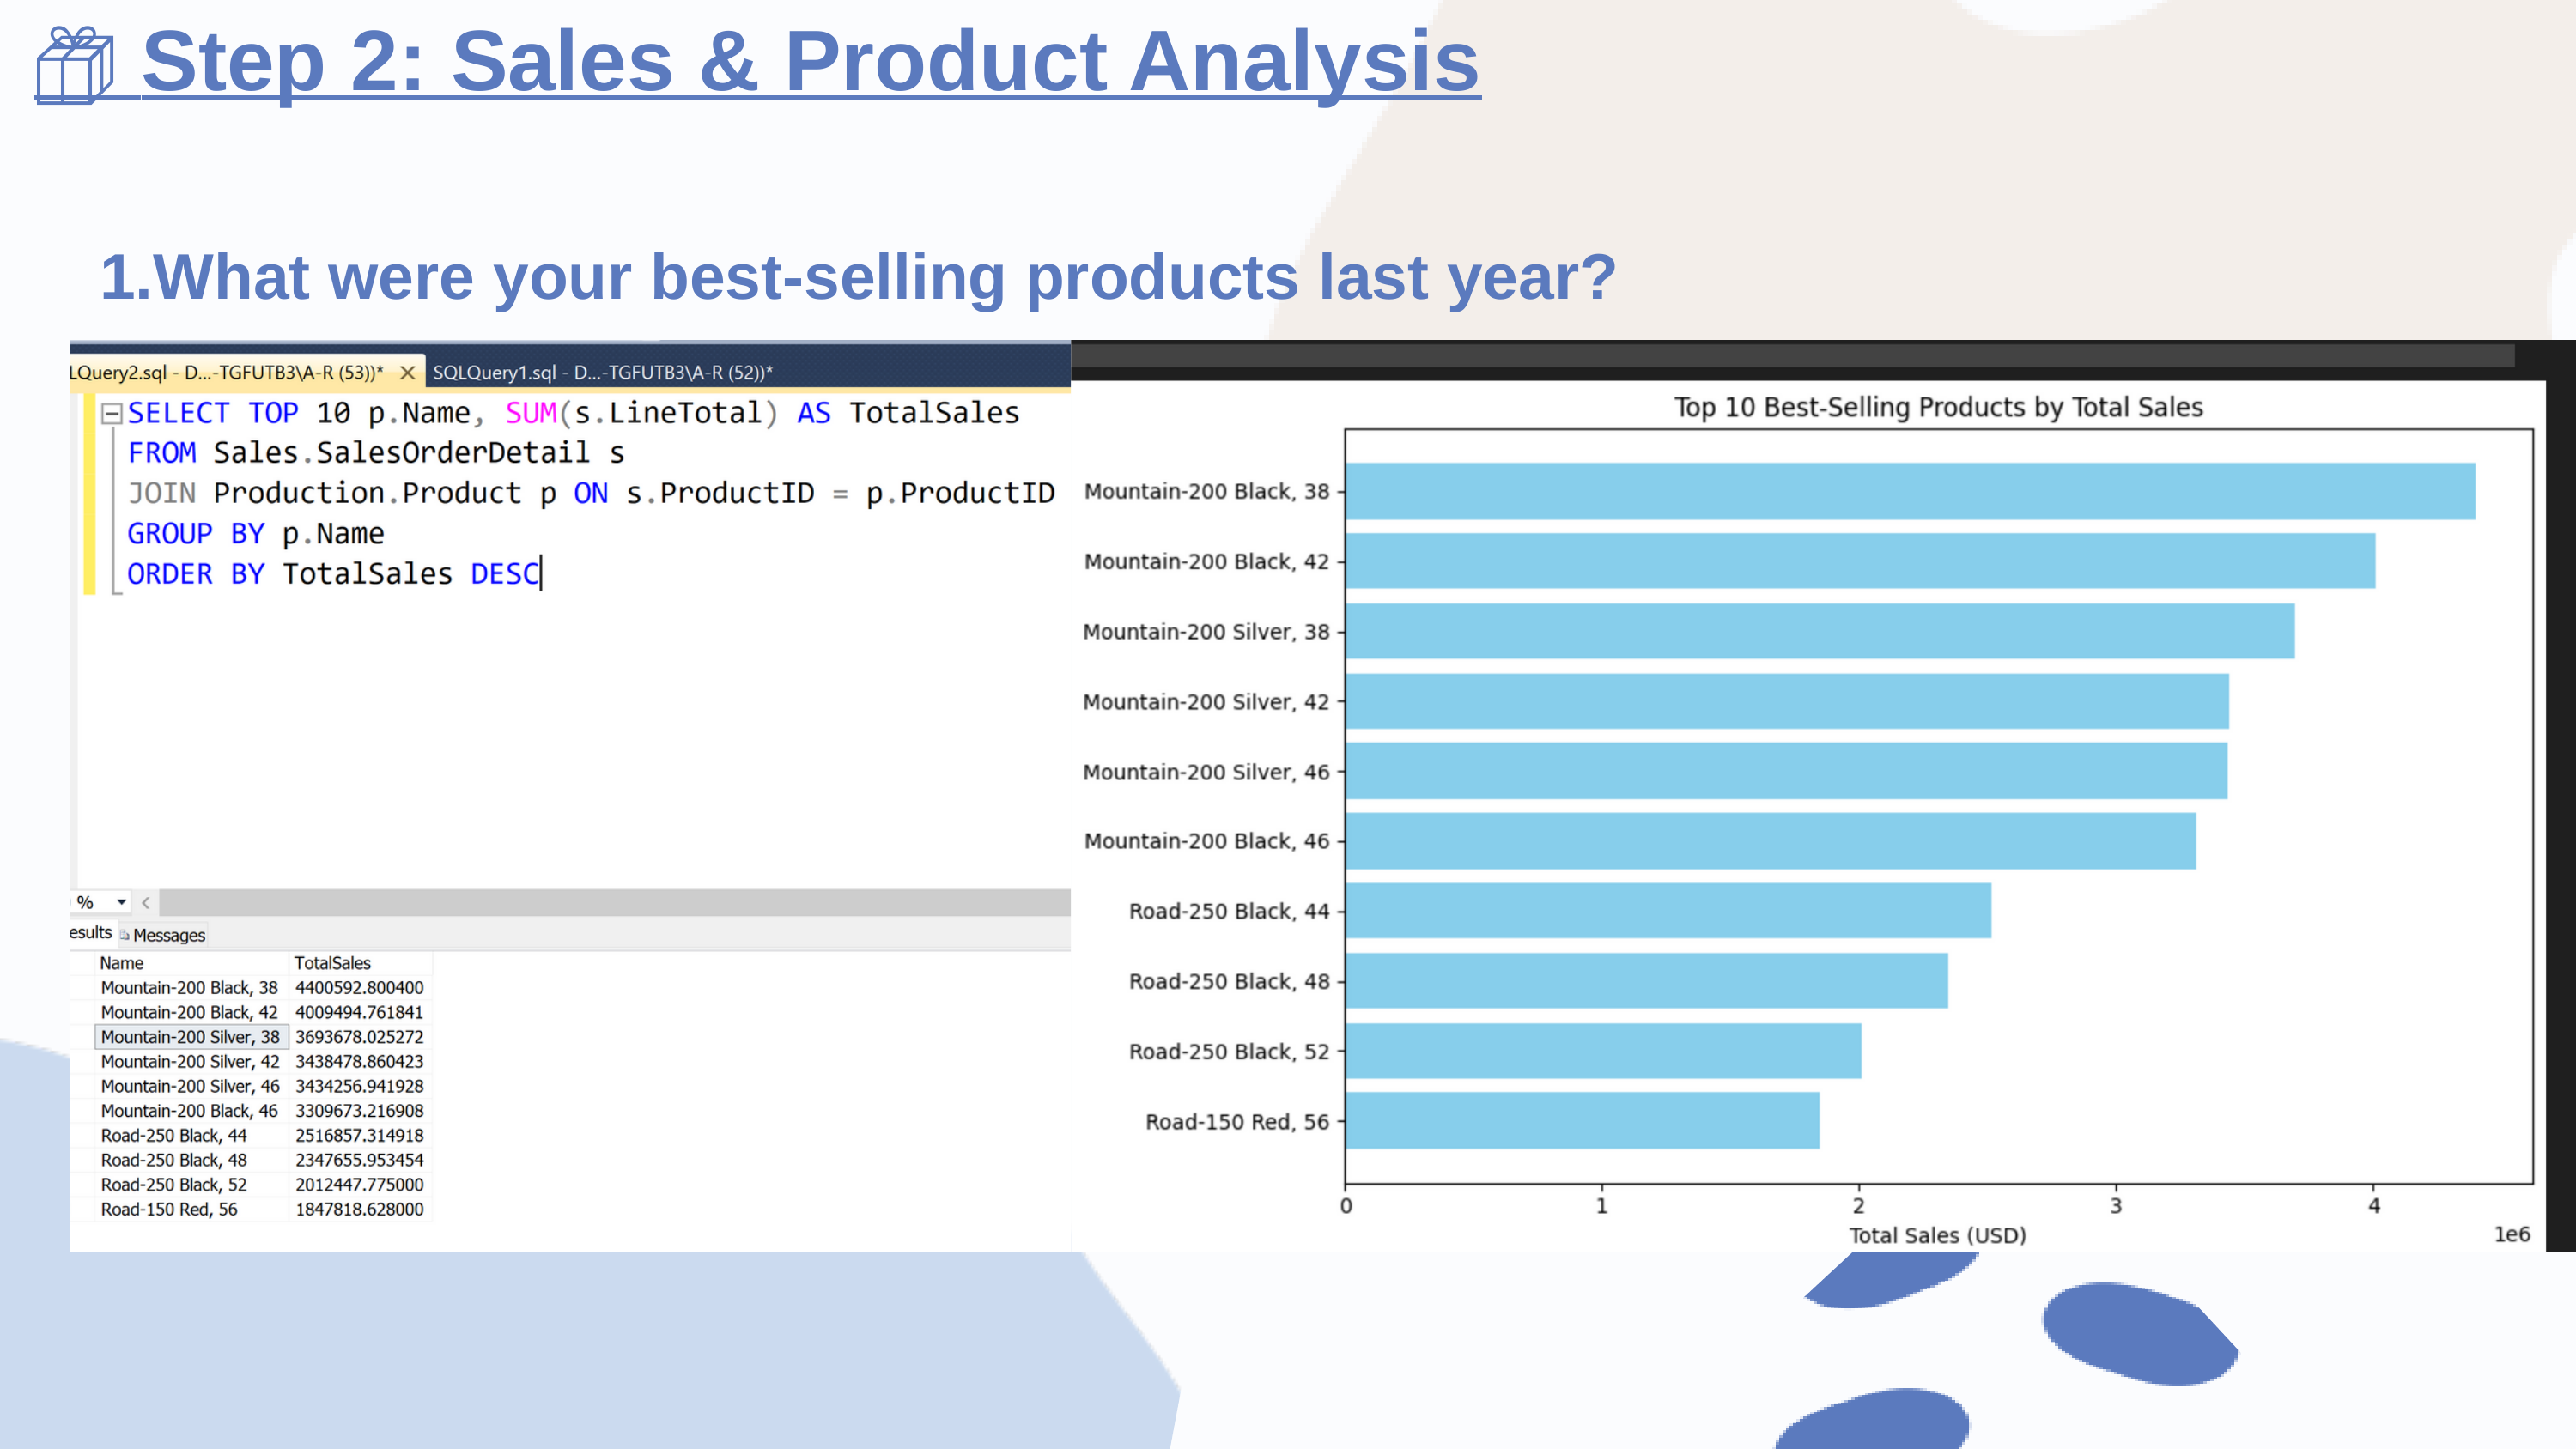

📦 Step 2: Sales & Product Analysis
1.What were your best-selling products last year?